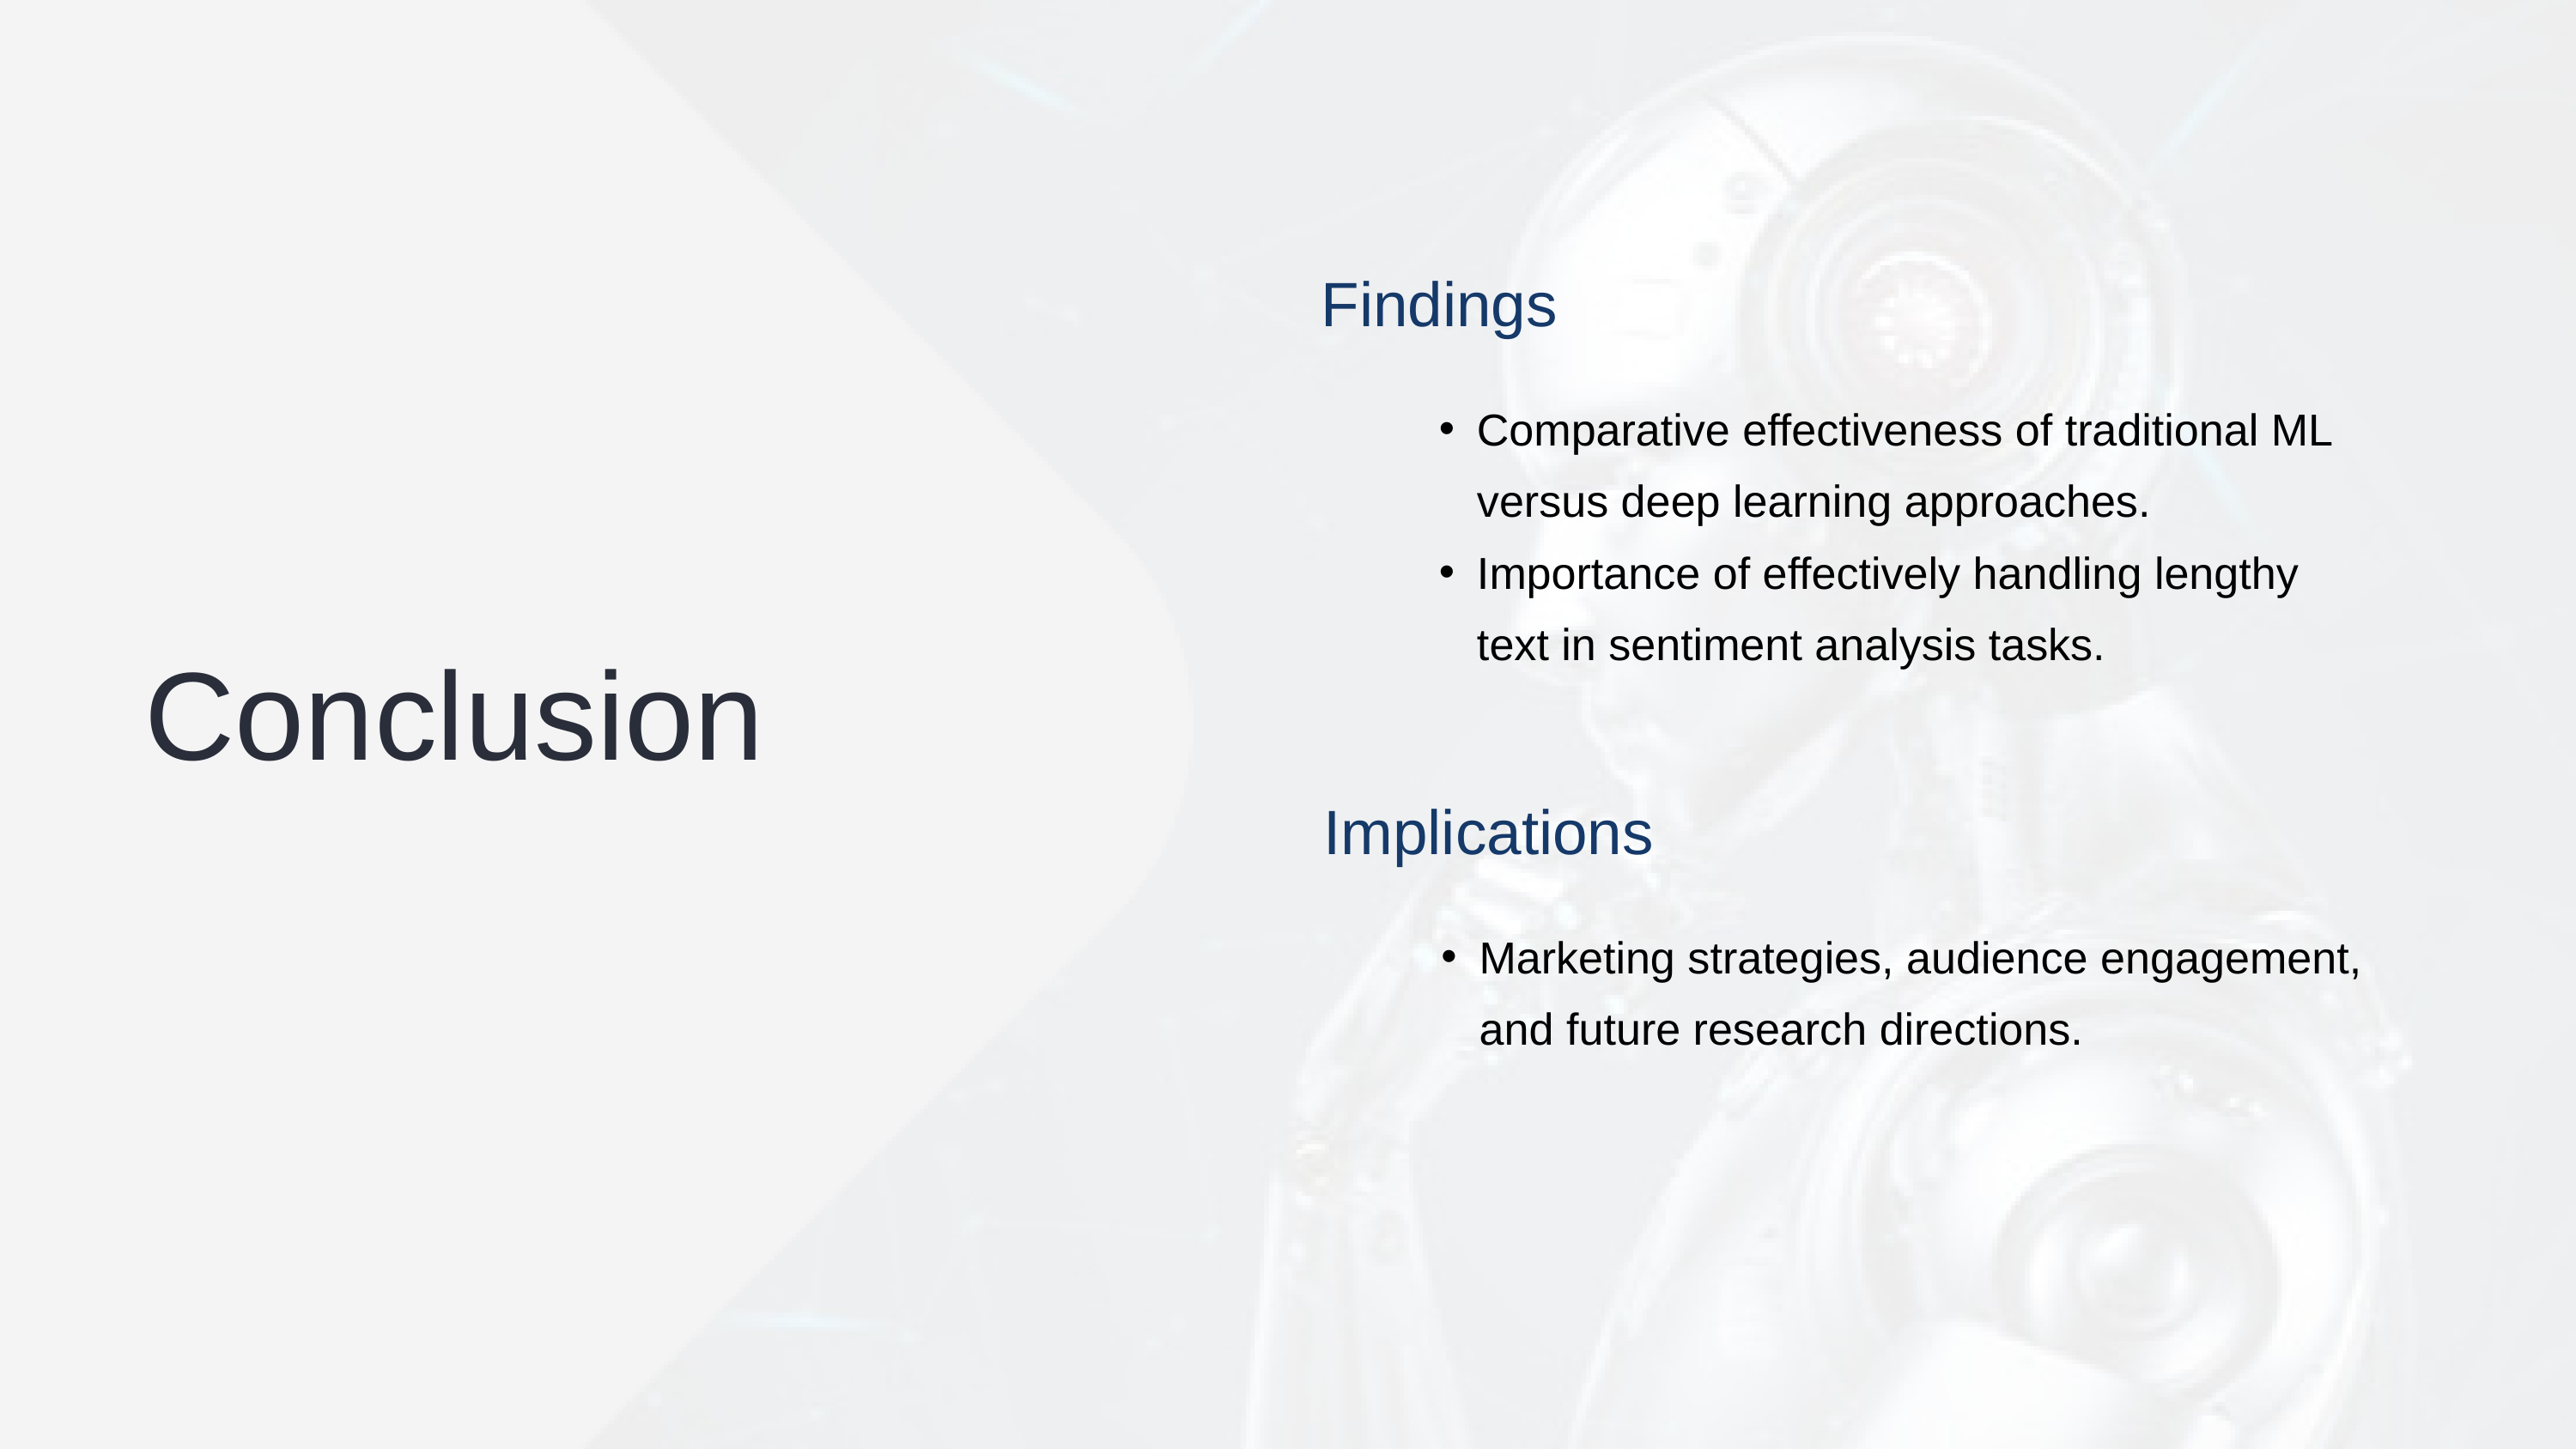

Findings
Comparative effectiveness of traditional ML versus deep learning approaches.
Importance of effectively handling lengthy text in sentiment analysis tasks.

Implications
Marketing strategies, audience engagement, and future research directions.

Conclusion